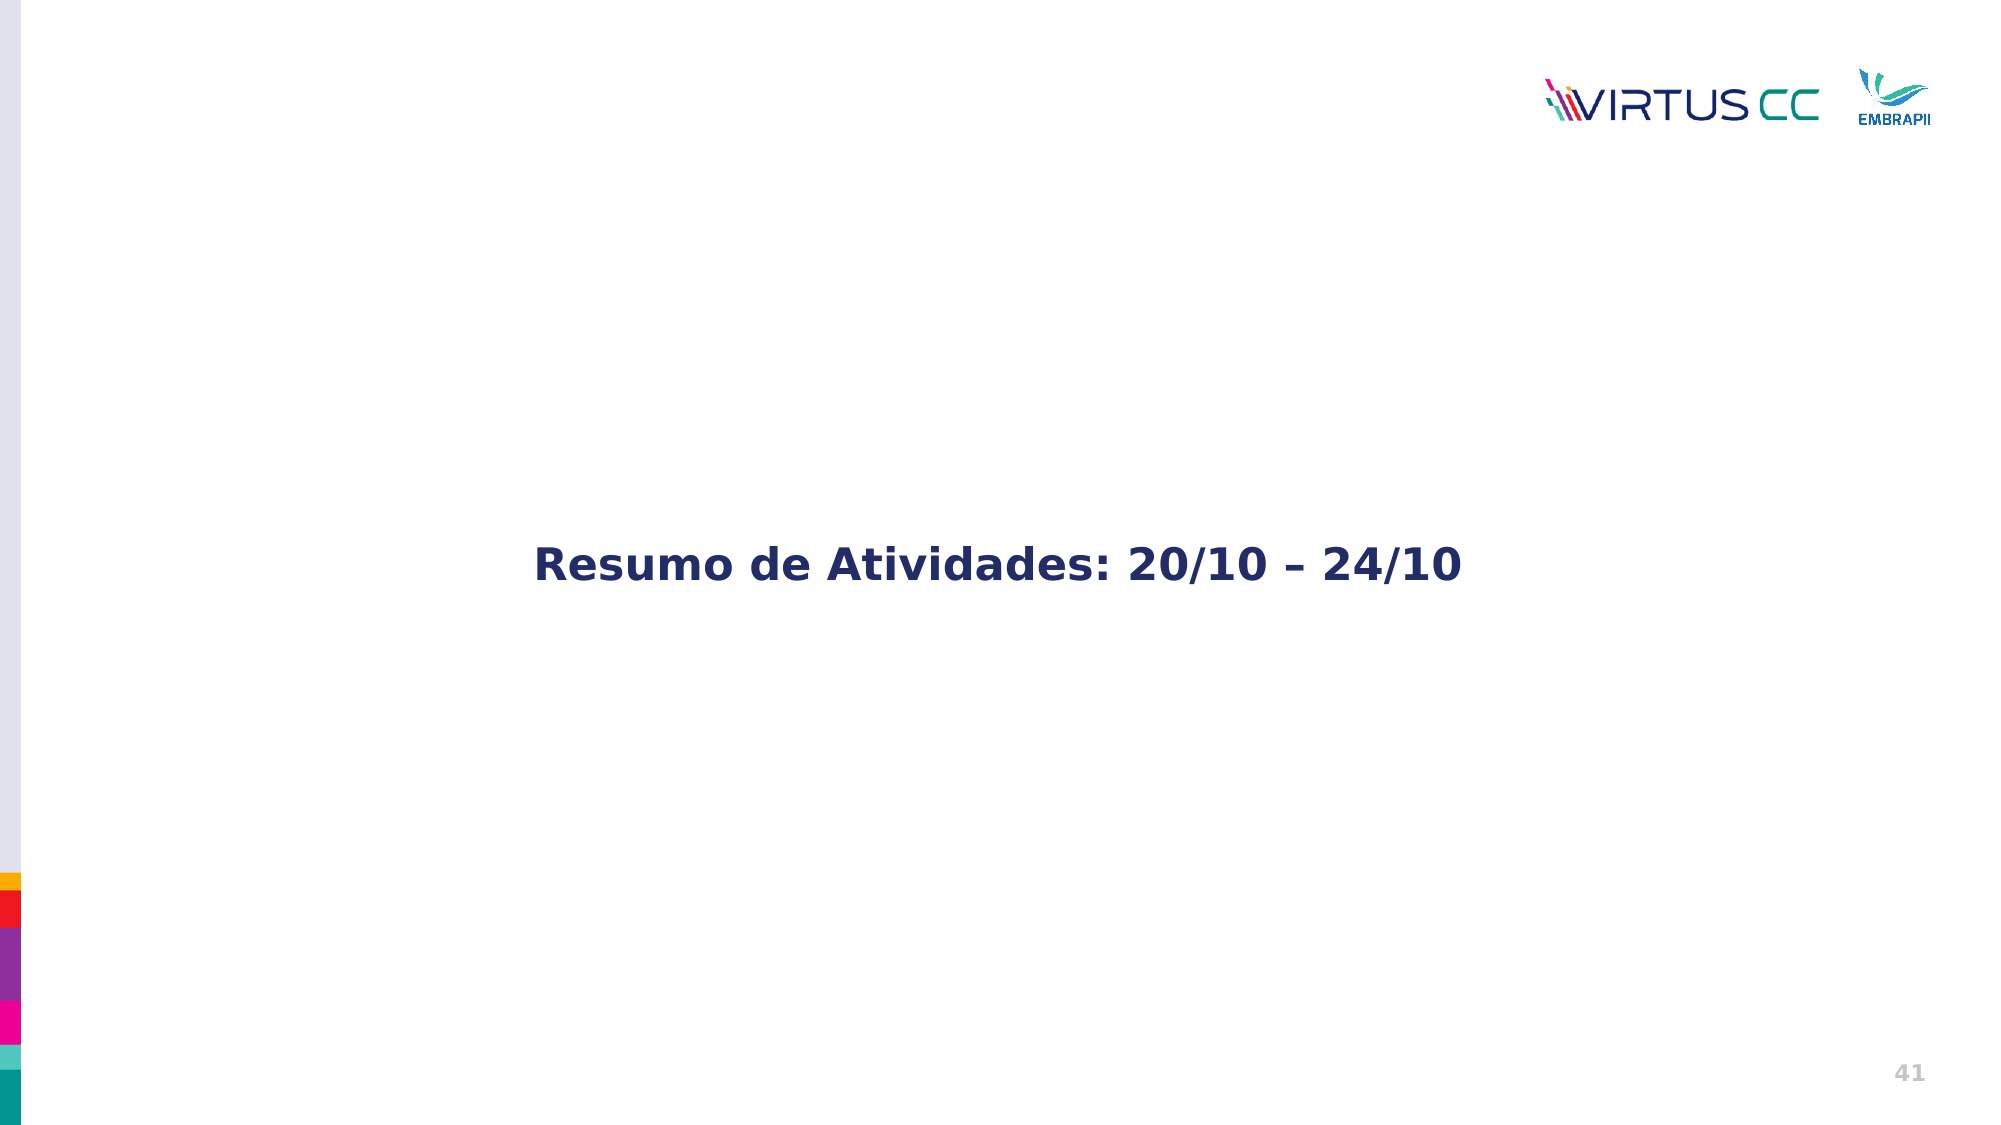

# Resumo de Atividades: 20/10 – 24/10
41